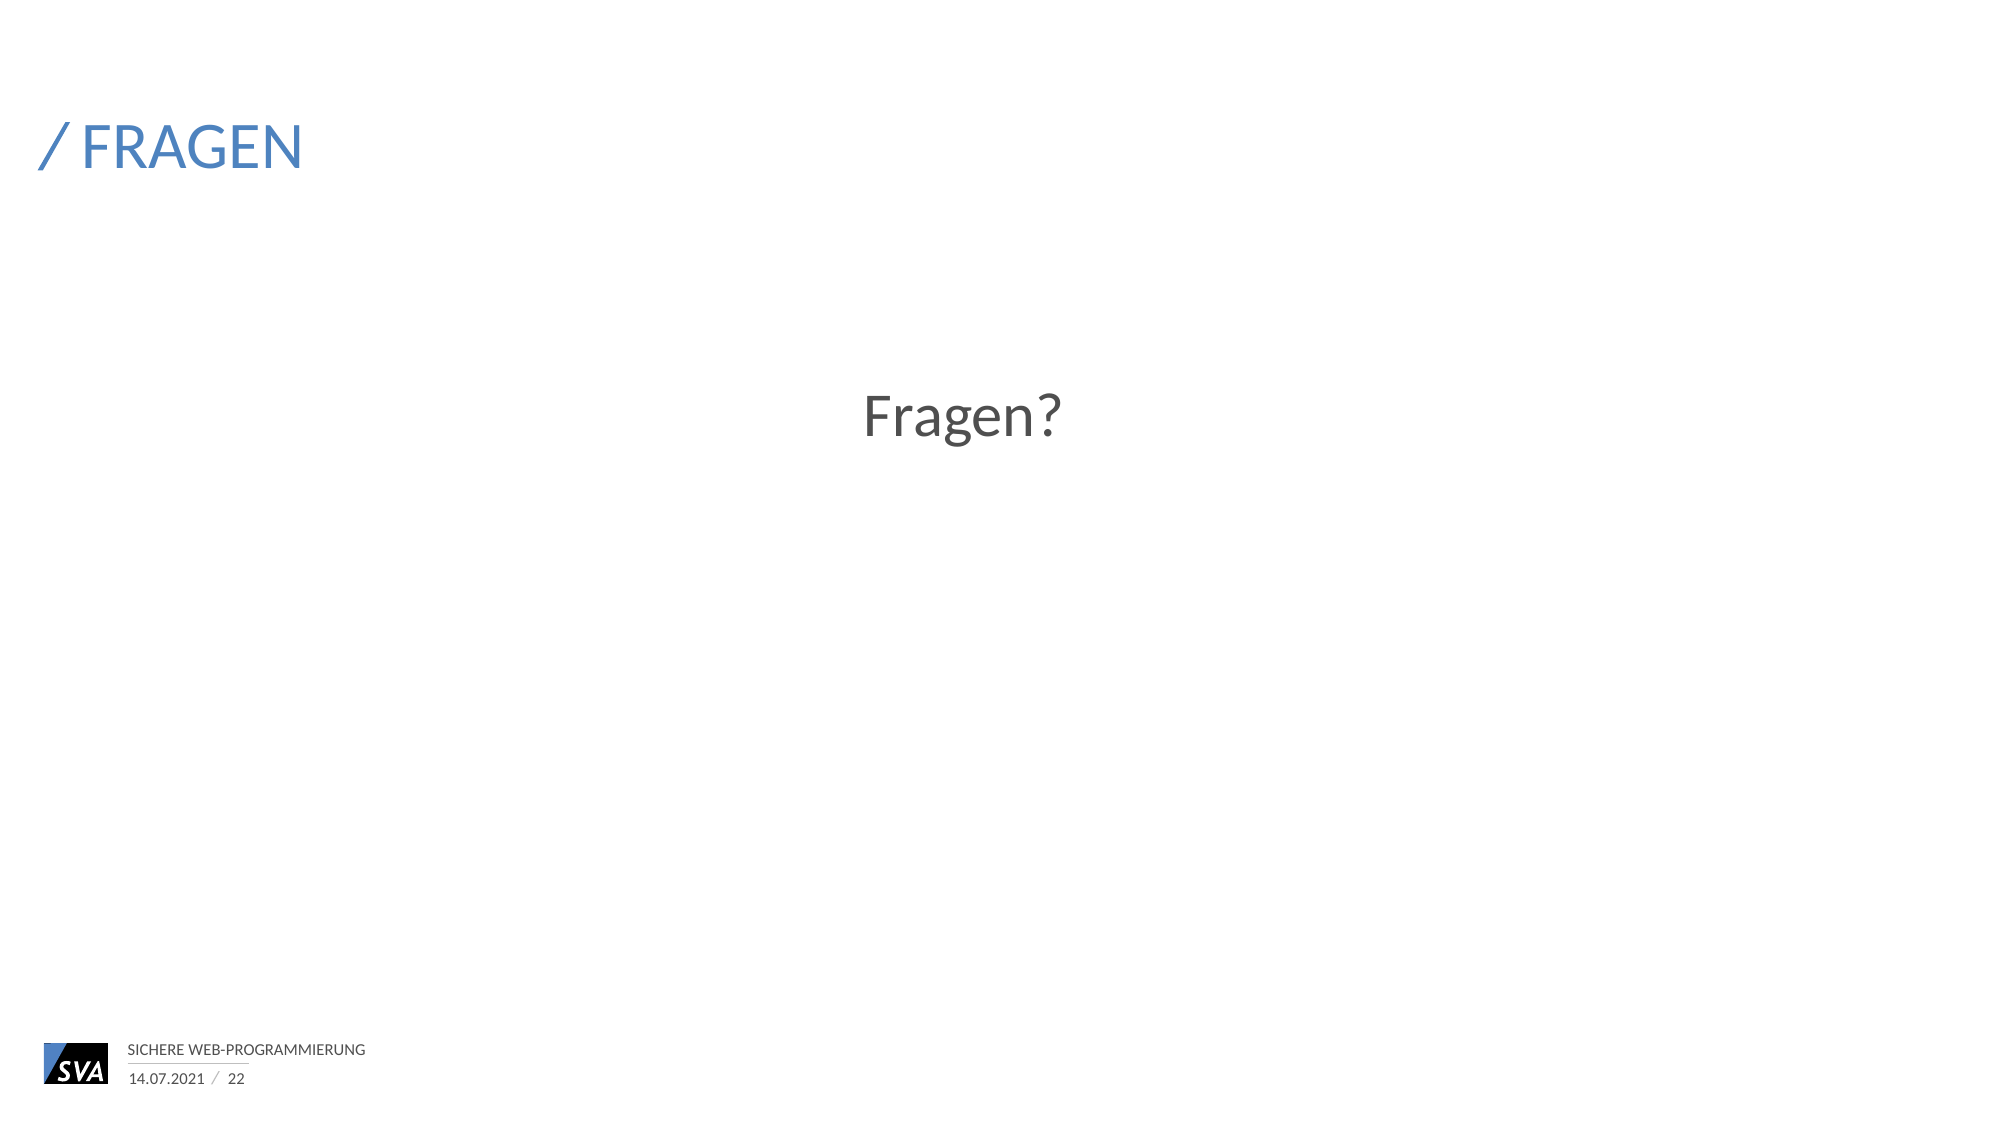

# Fragen
Fragen?
Sichere Web-Programmierung
14.07.2021
22